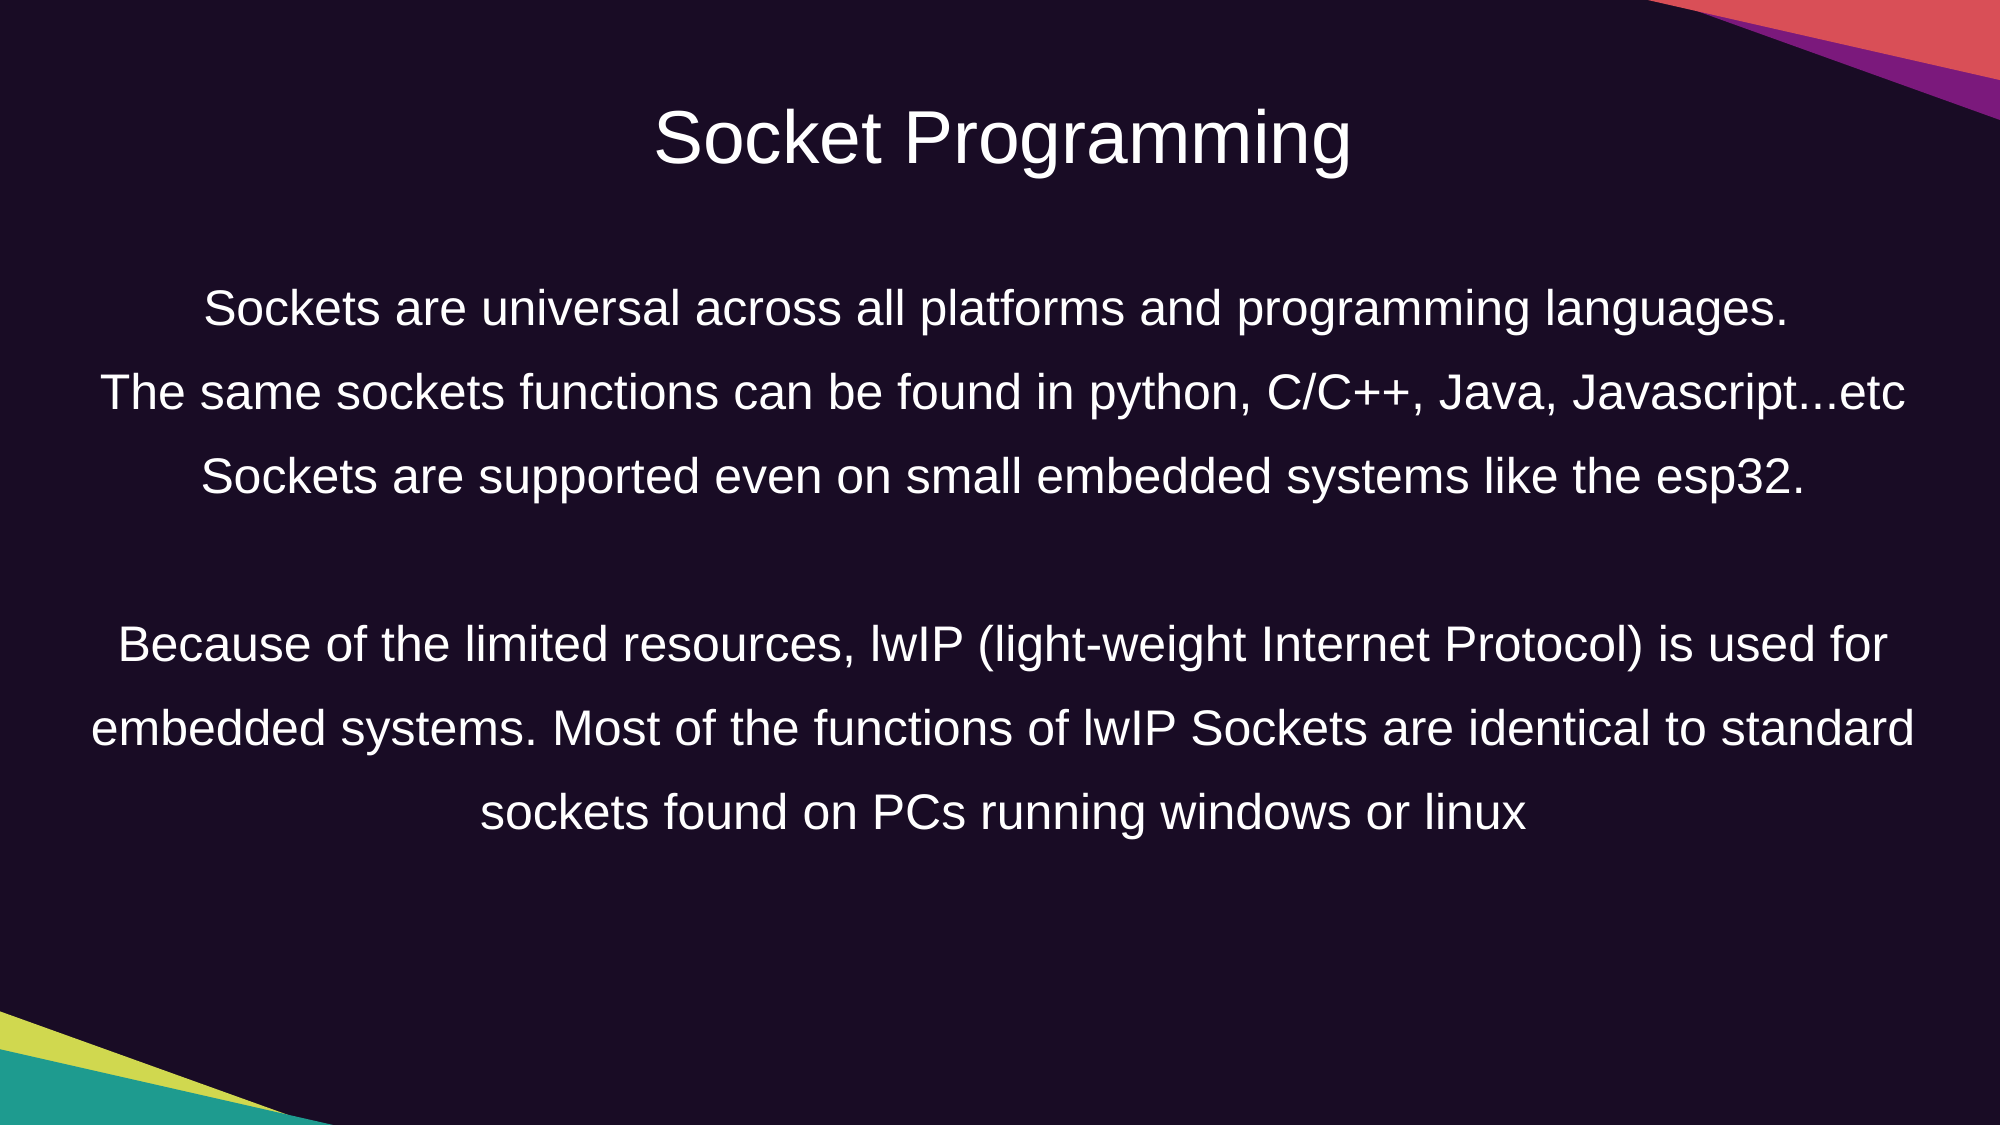

Socket Programming
Sockets are universal across all platforms and programming languages.
The same sockets functions can be found in python, C/C++, Java, Javascript...etc
Sockets are supported even on small embedded systems like the esp32.

Because of the limited resources, lwIP (light-weight Internet Protocol) is used for embedded systems. Most of the functions of lwIP Sockets are identical to standard sockets found on PCs running windows or linux